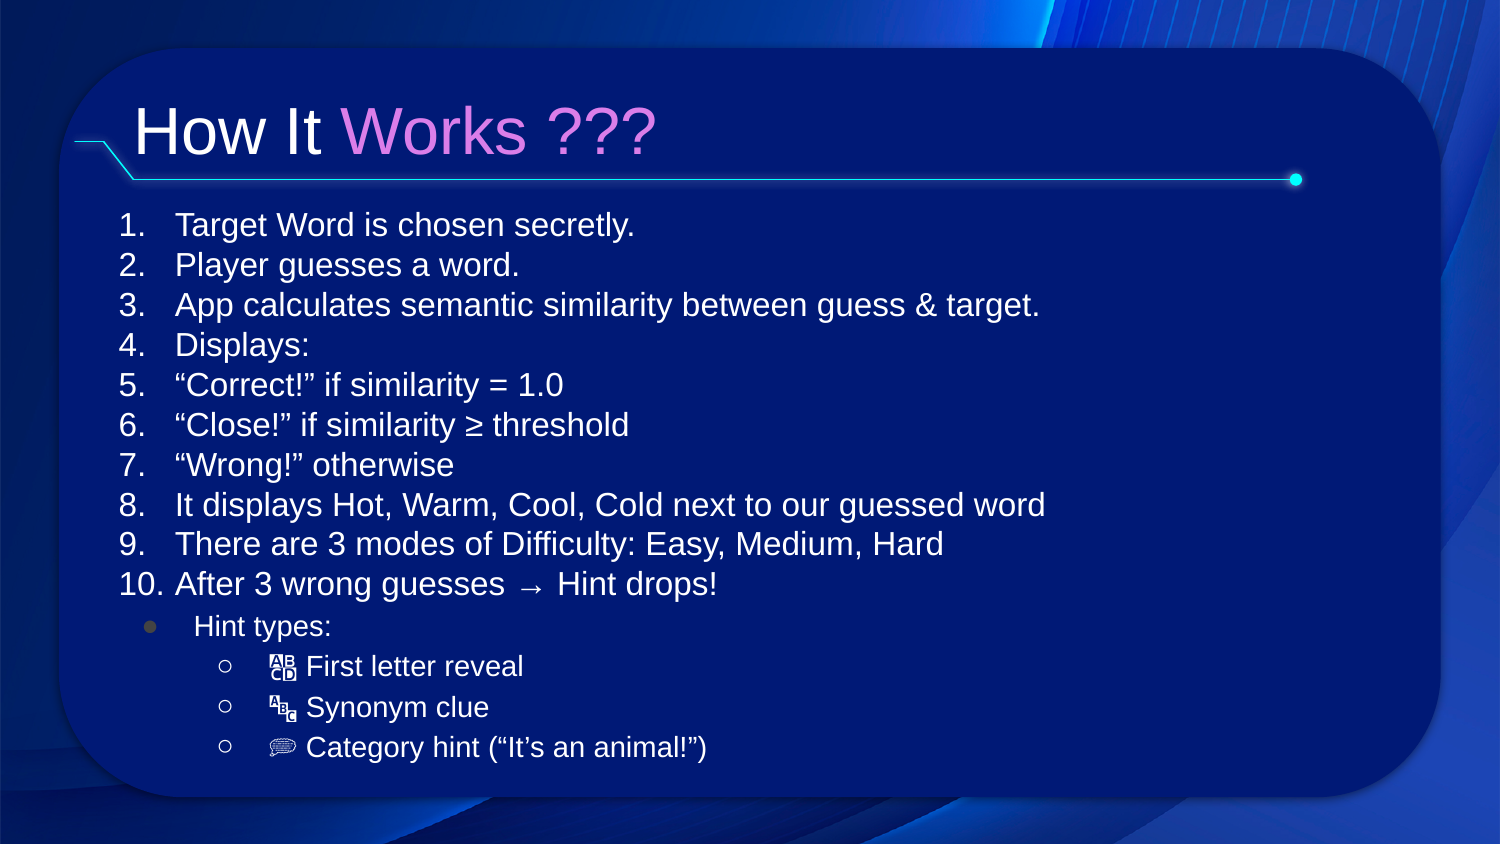

# How It Works ???
Target Word is chosen secretly.
Player guesses a word.
App calculates semantic similarity between guess & target.
Displays:
“Correct!” if similarity = 1.0
“Close!” if similarity ≥ threshold
“Wrong!” otherwise
It displays Hot, Warm, Cool, Cold next to our guessed word
There are 3 modes of Difficulty: Easy, Medium, Hard
After 3 wrong guesses → Hint drops!
Hint types:
🔠 First letter reveal
🔤 Synonym clue
💭 Category hint (“It’s an animal!”)